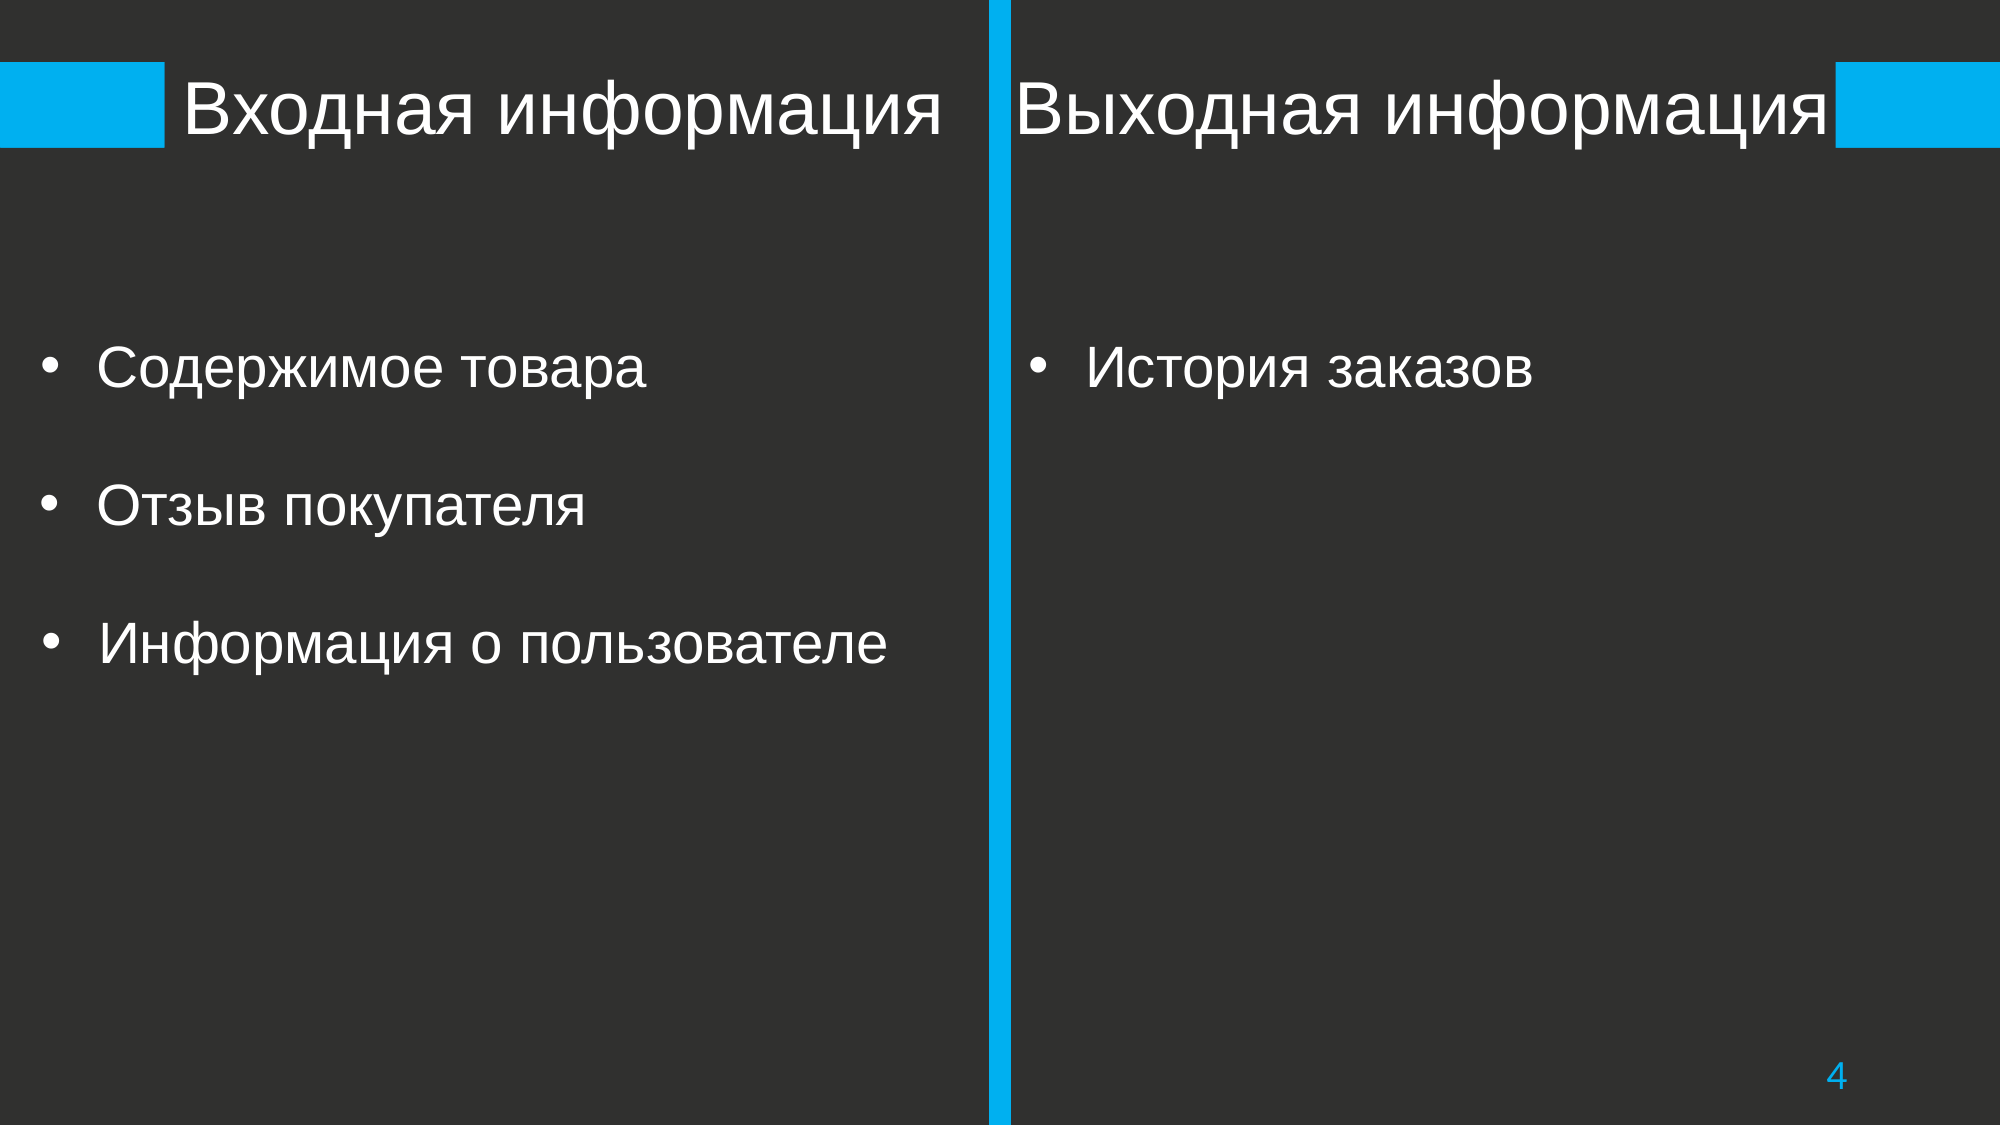

Входная информация
Выходная информация

Содержимое товара
История заказов
Отзыв покупателя
Информация о пользователе
4